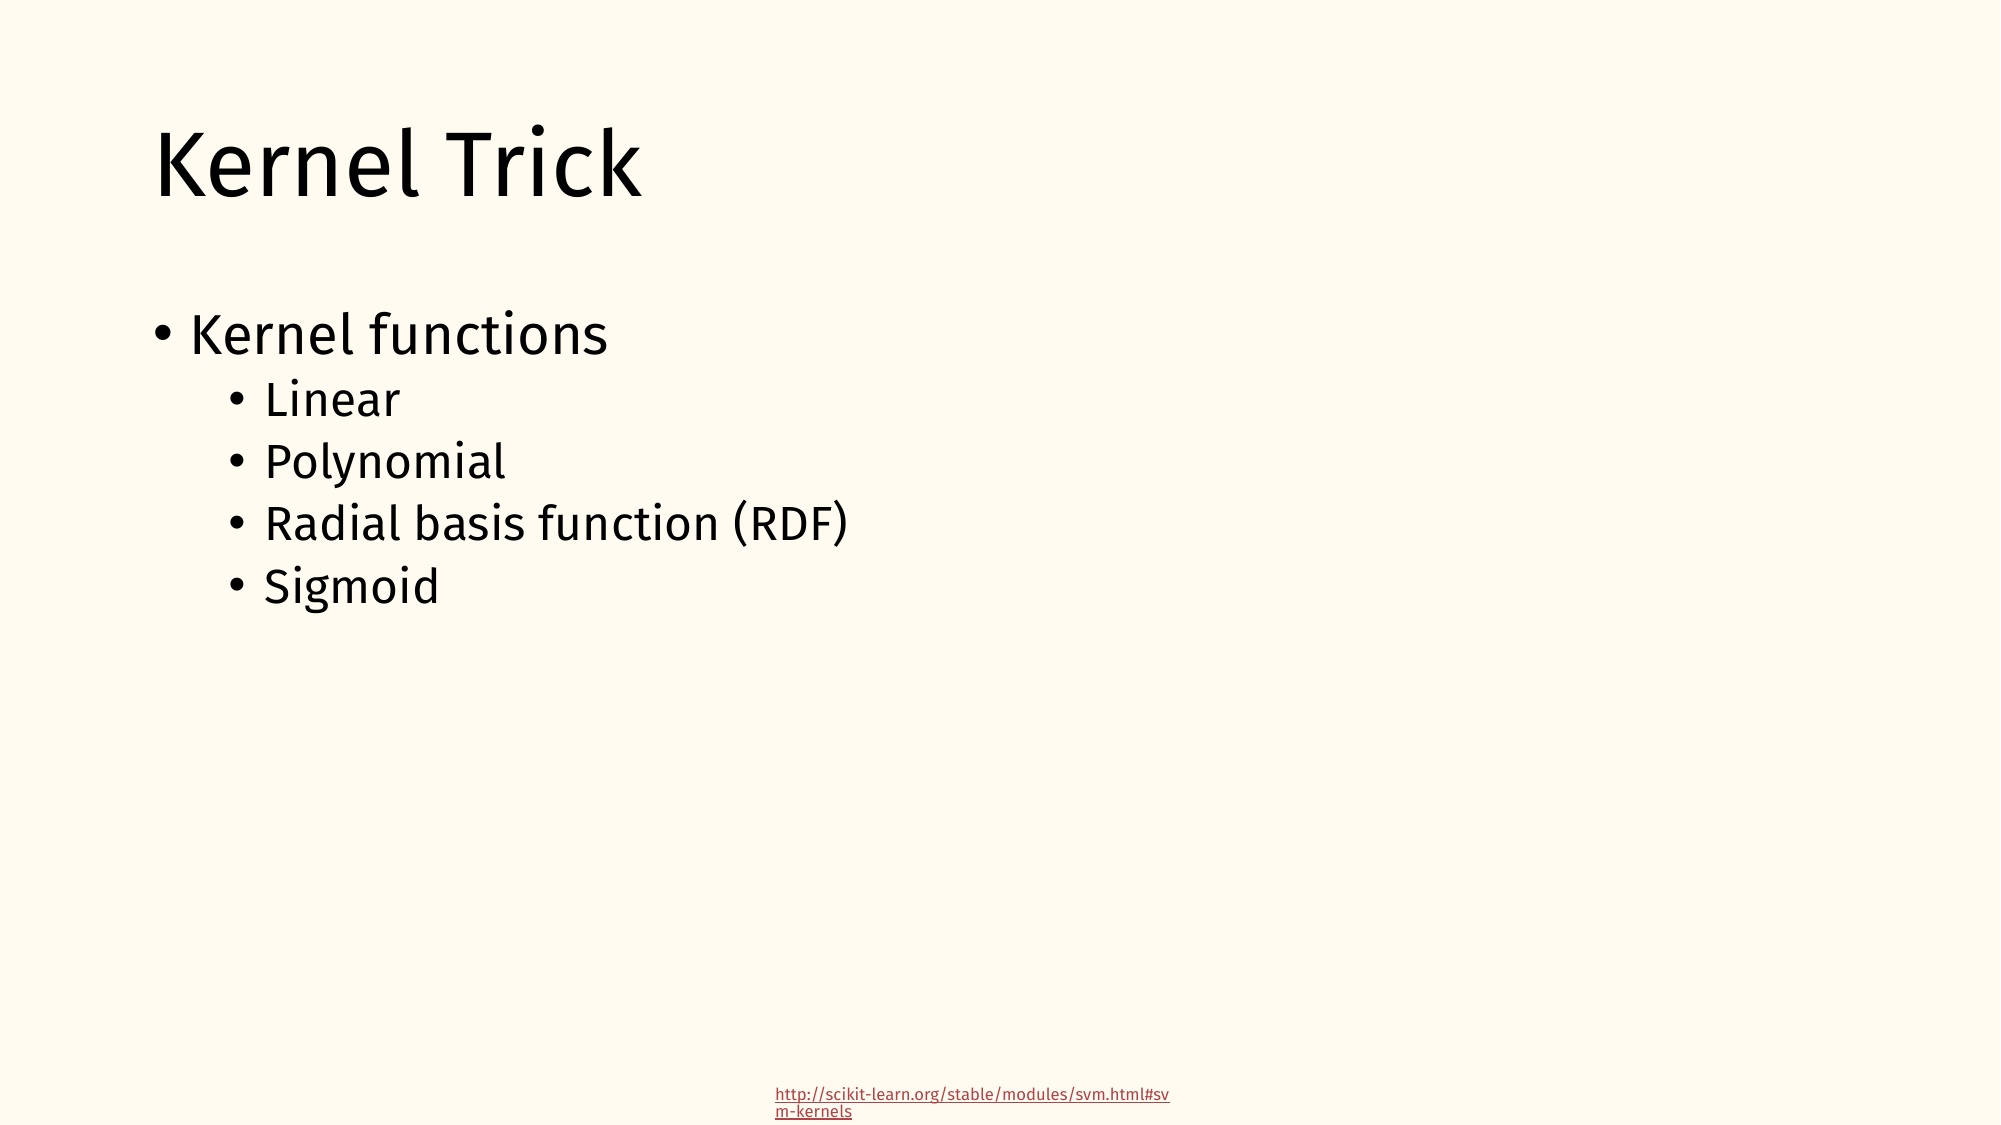

# Kernel Trick
Kernel functions
Linear
Polynomial
Radial basis function (RDF)
Sigmoid
http://scikit-learn.org/stable/modules/svm.html#svm-kernels